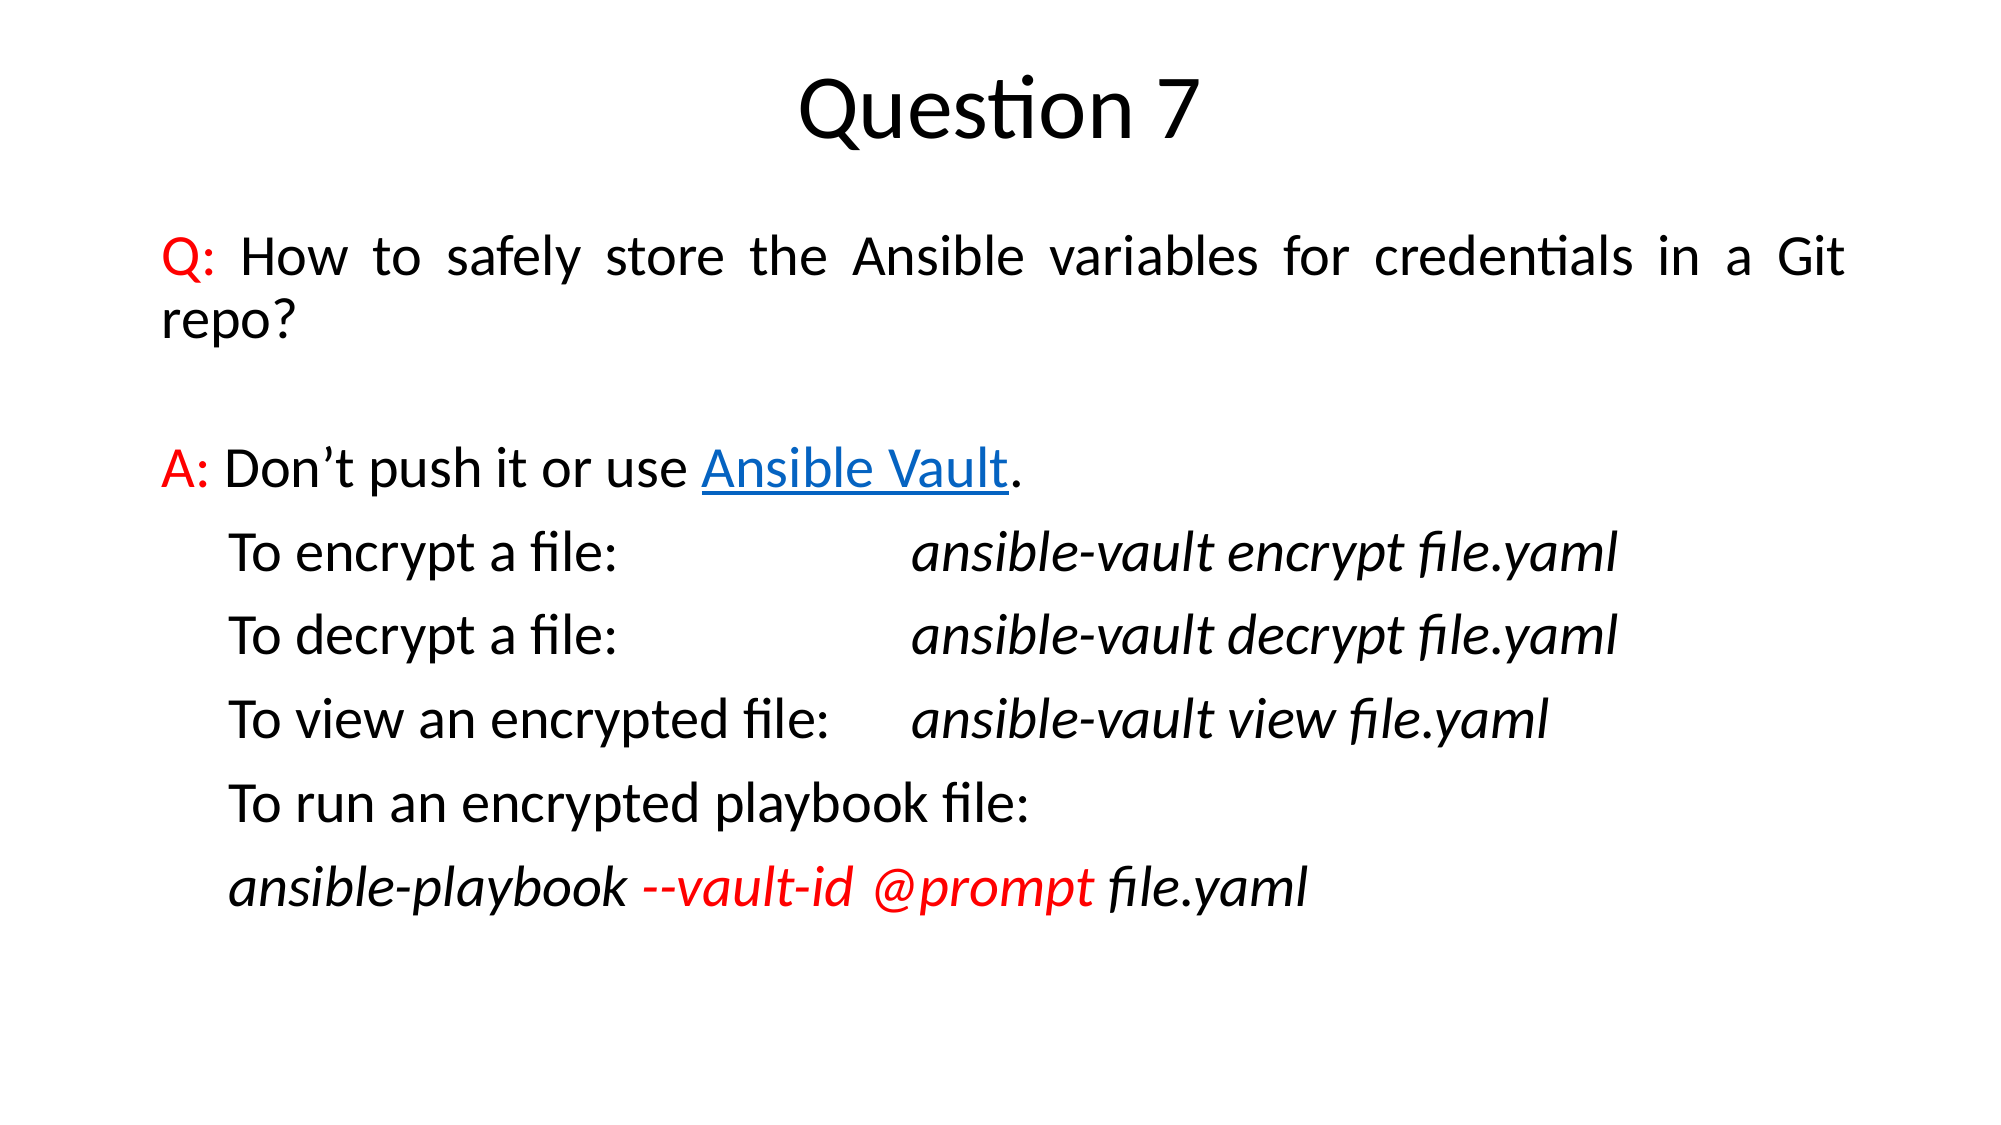

# Question 7
Q: How to safely store the Ansible variables for credentials in a Git repo?

A: Don’t push it or use Ansible Vault.
       To encrypt a file: 		ansible-vault encrypt file.yaml
       To decrypt a file:		ansible-vault decrypt file.yaml
     To view an encrypted file:	ansible-vault view file.yaml
     To run an encrypted playbook file:
     ansible-playbook --vault-id @prompt file.yaml